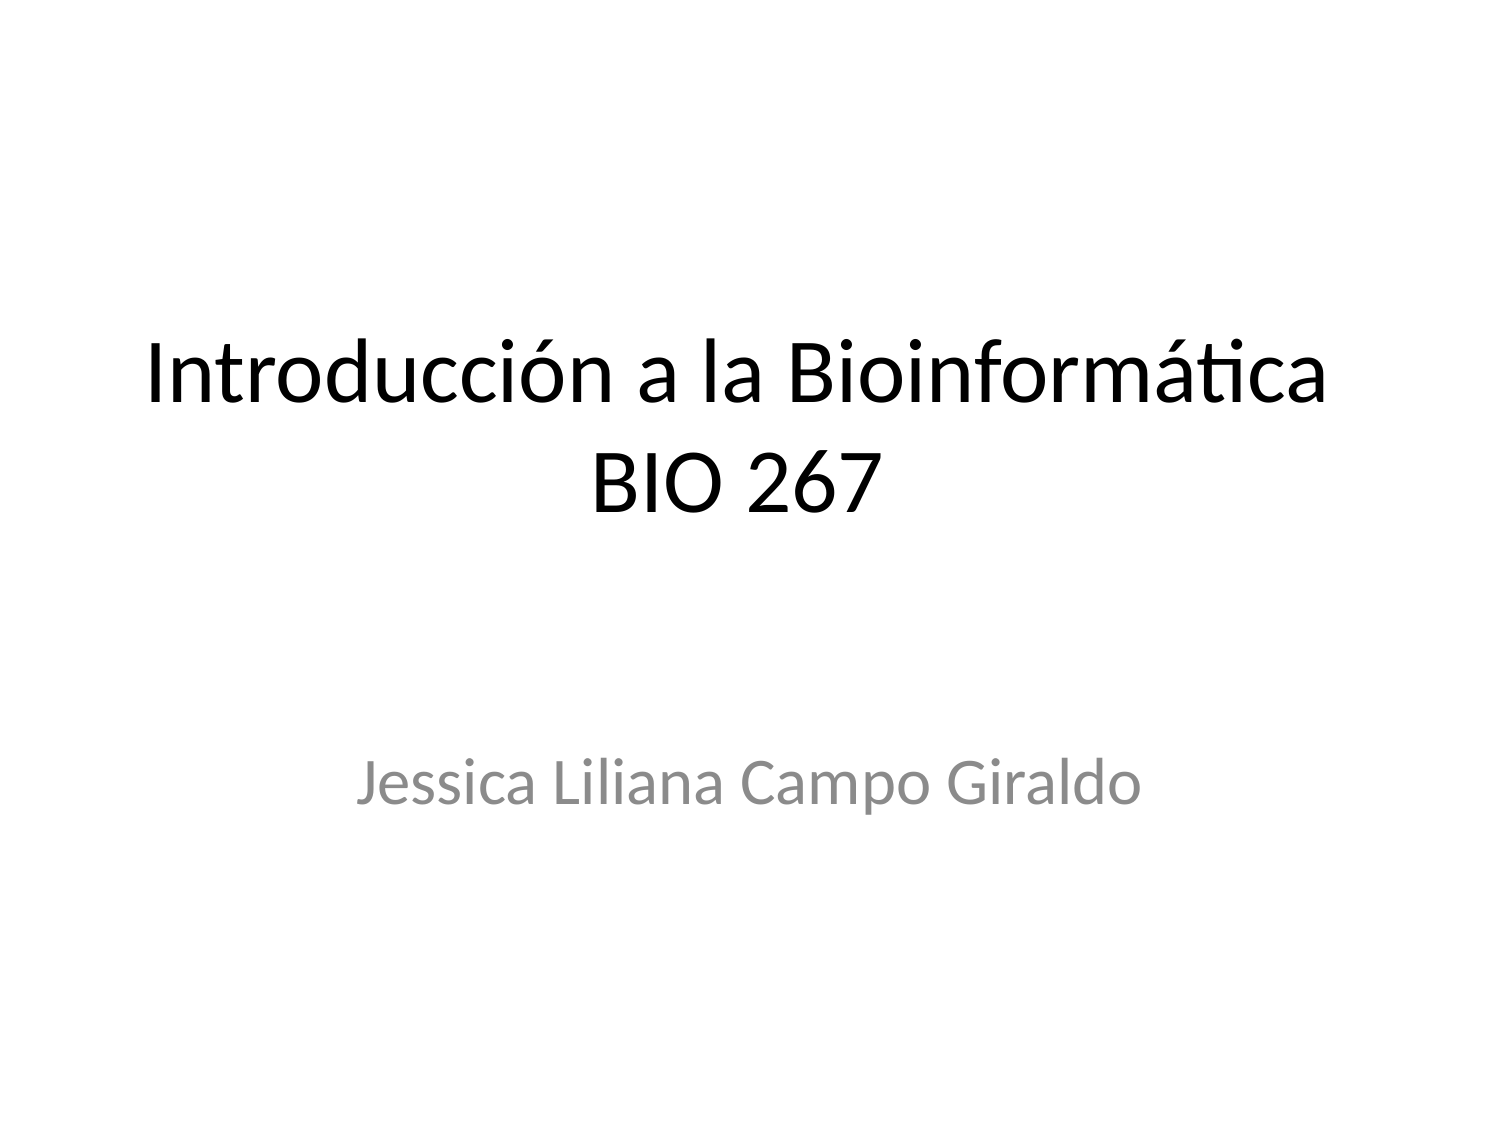

# Introducción a la Bioinformática BIO 267

Jessica Liliana Campo Giraldo